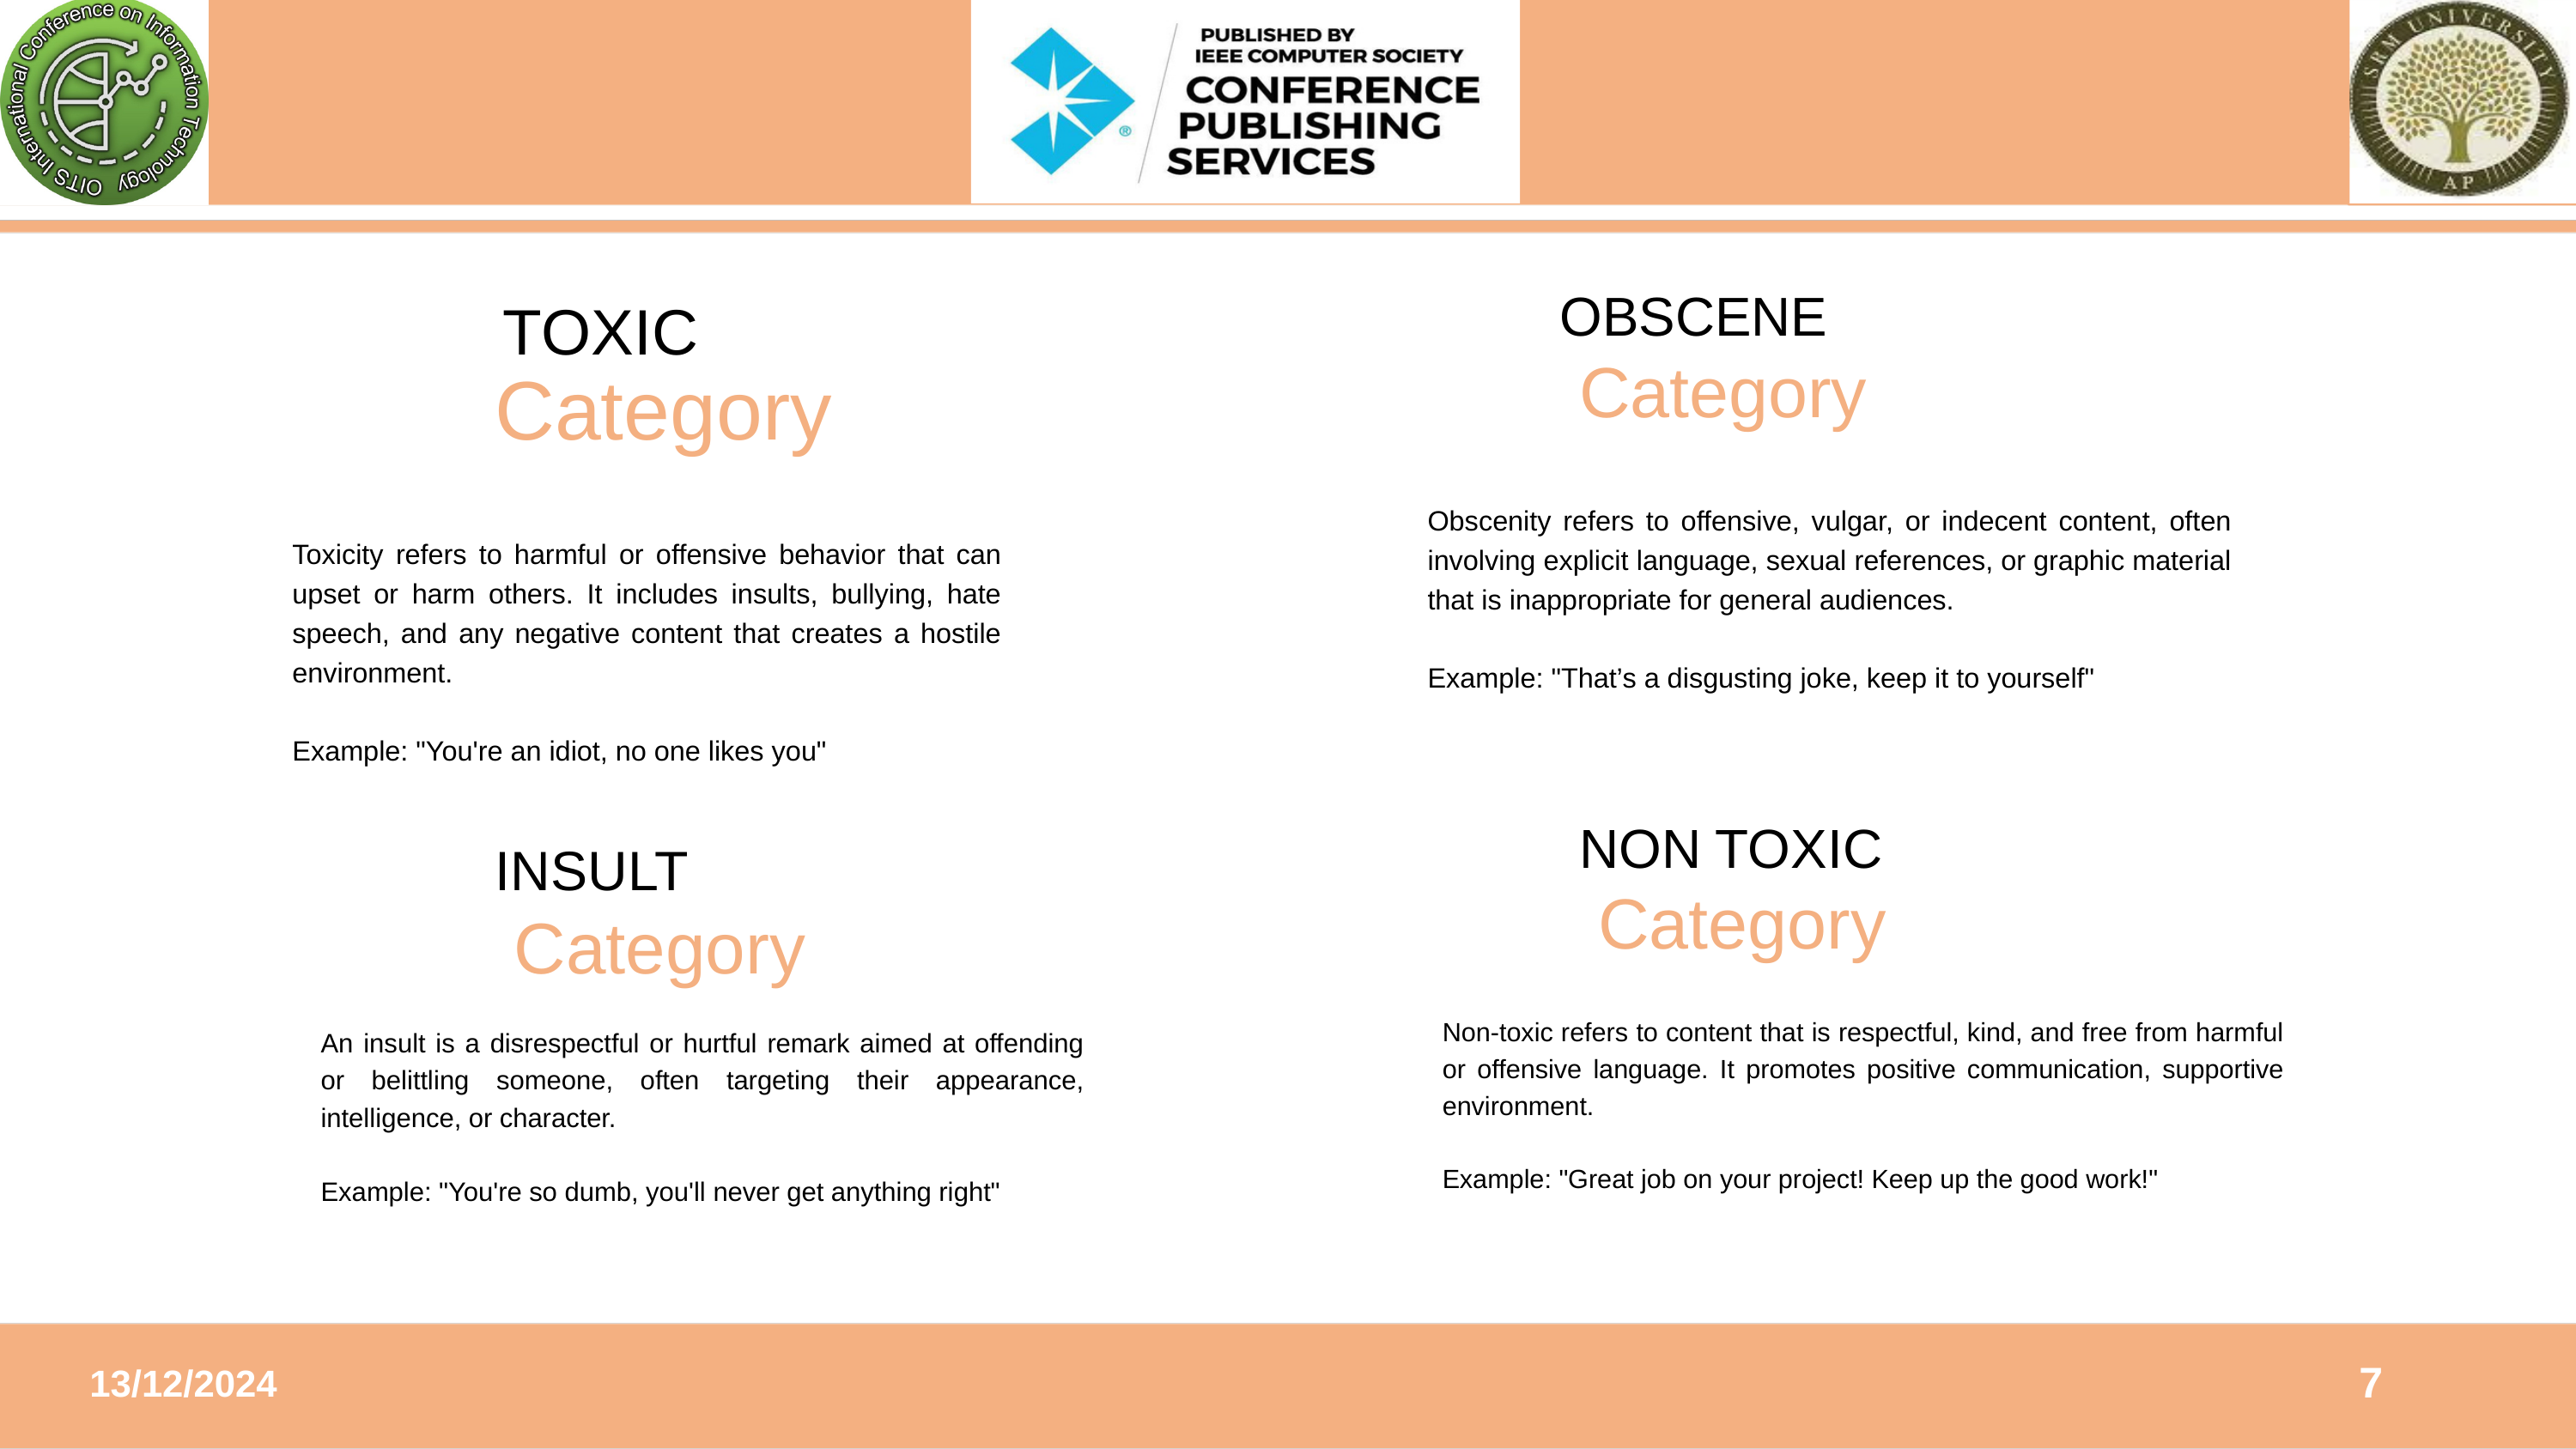

OBSCENE
TOXIC
Category
Category
Obscenity refers to offensive, vulgar, or indecent content, often involving explicit language, sexual references, or graphic material that is inappropriate for general audiences.

Example: "That’s a disgusting joke, keep it to yourself"
Toxicity refers to harmful or offensive behavior that can upset or harm others. It includes insults, bullying, hate speech, and any negative content that creates a hostile environment.

Example: "You're an idiot, no one likes you"
NON TOXIC
INSULT
Category
Category
Non-toxic refers to content that is respectful, kind, and free from harmful or offensive language. It promotes positive communication, supportive environment.

Example: "Great job on your project! Keep up the good work!"
An insult is a disrespectful or hurtful remark aimed at offending or belittling someone, often targeting their appearance, intelligence, or character.

Example: "You're so dumb, you'll never get anything right"

7
13/12/2024